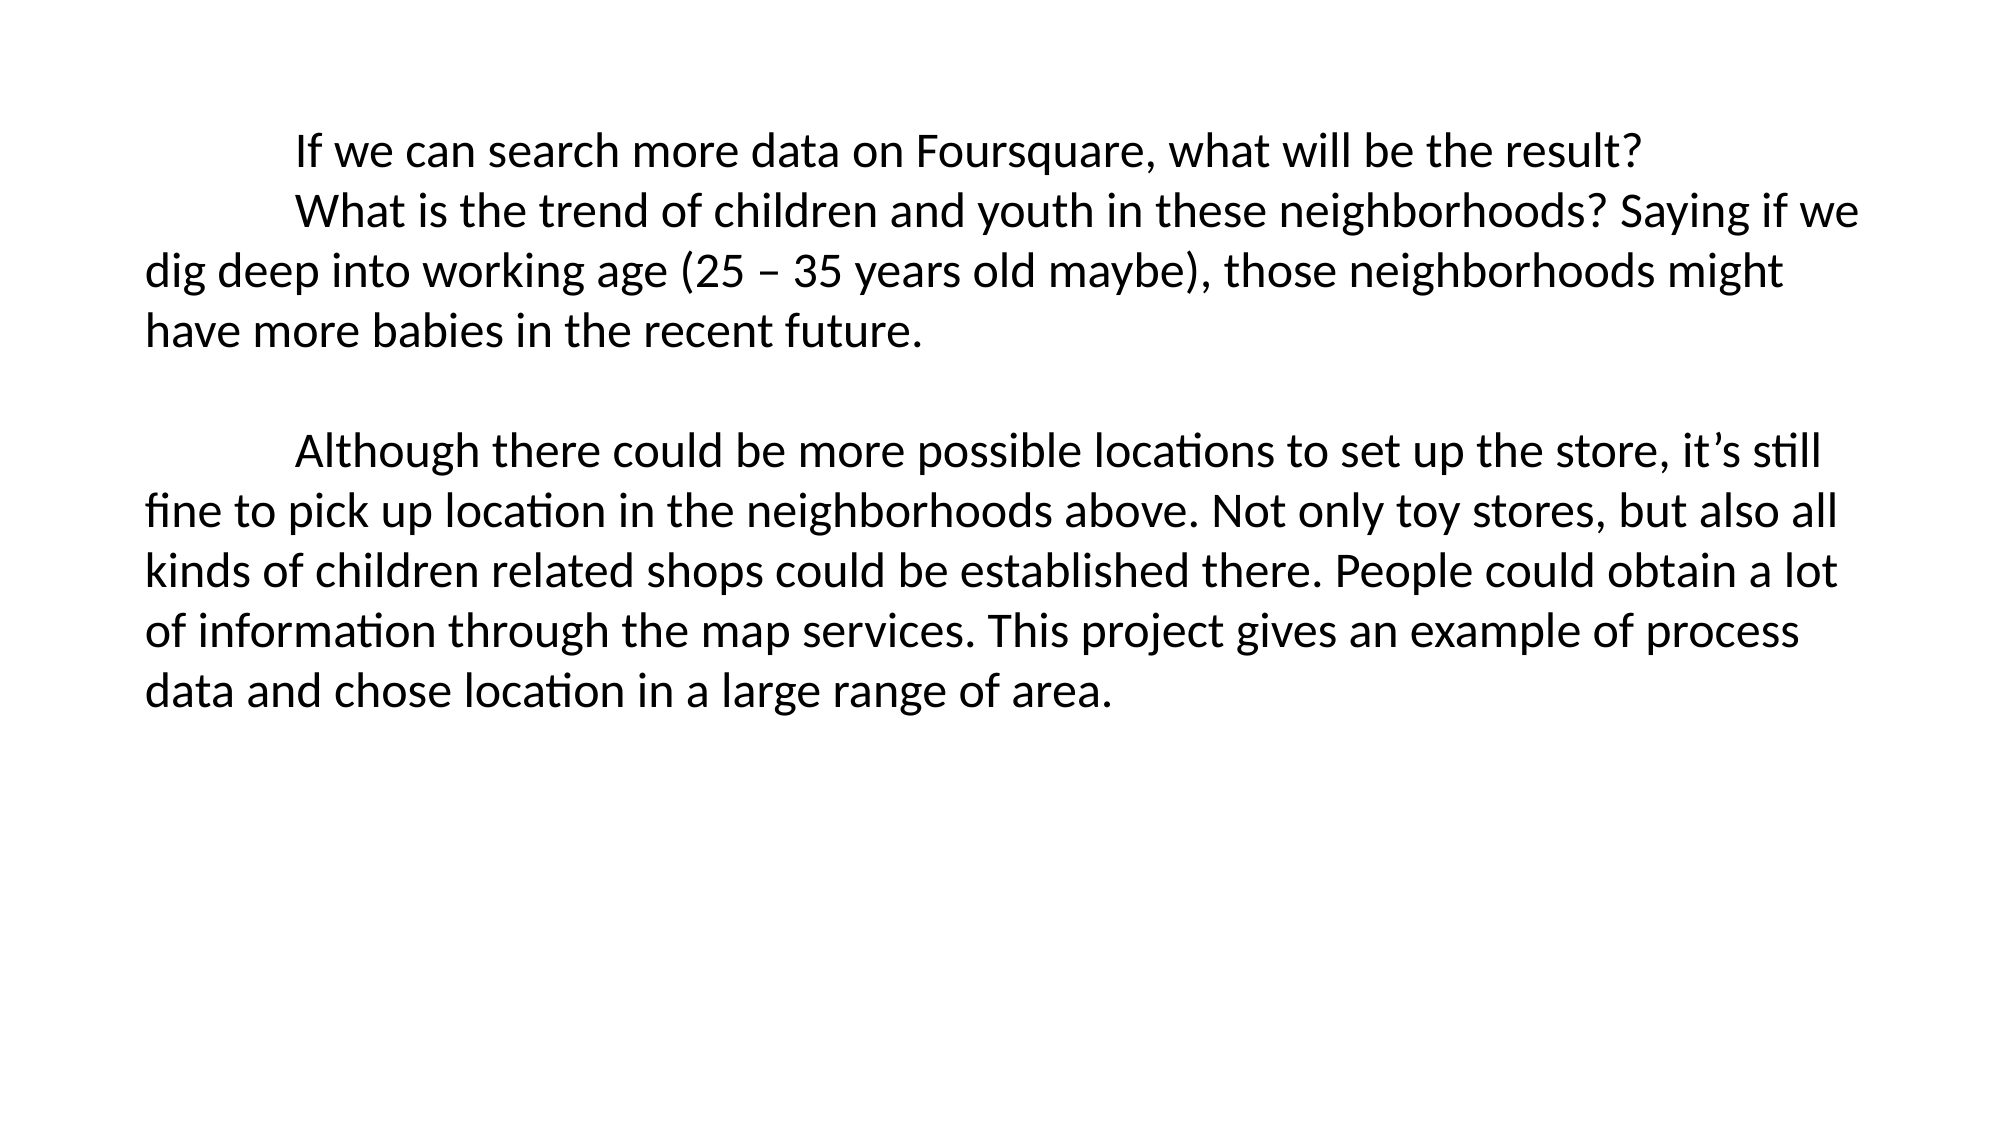

If we can search more data on Foursquare, what will be the result?
	What is the trend of children and youth in these neighborhoods? Saying if we dig deep into working age (25 – 35 years old maybe), those neighborhoods might have more babies in the recent future.

	Although there could be more possible locations to set up the store, it’s still fine to pick up location in the neighborhoods above. Not only toy stores, but also all kinds of children related shops could be established there. People could obtain a lot of information through the map services. This project gives an example of process data and chose location in a large range of area.